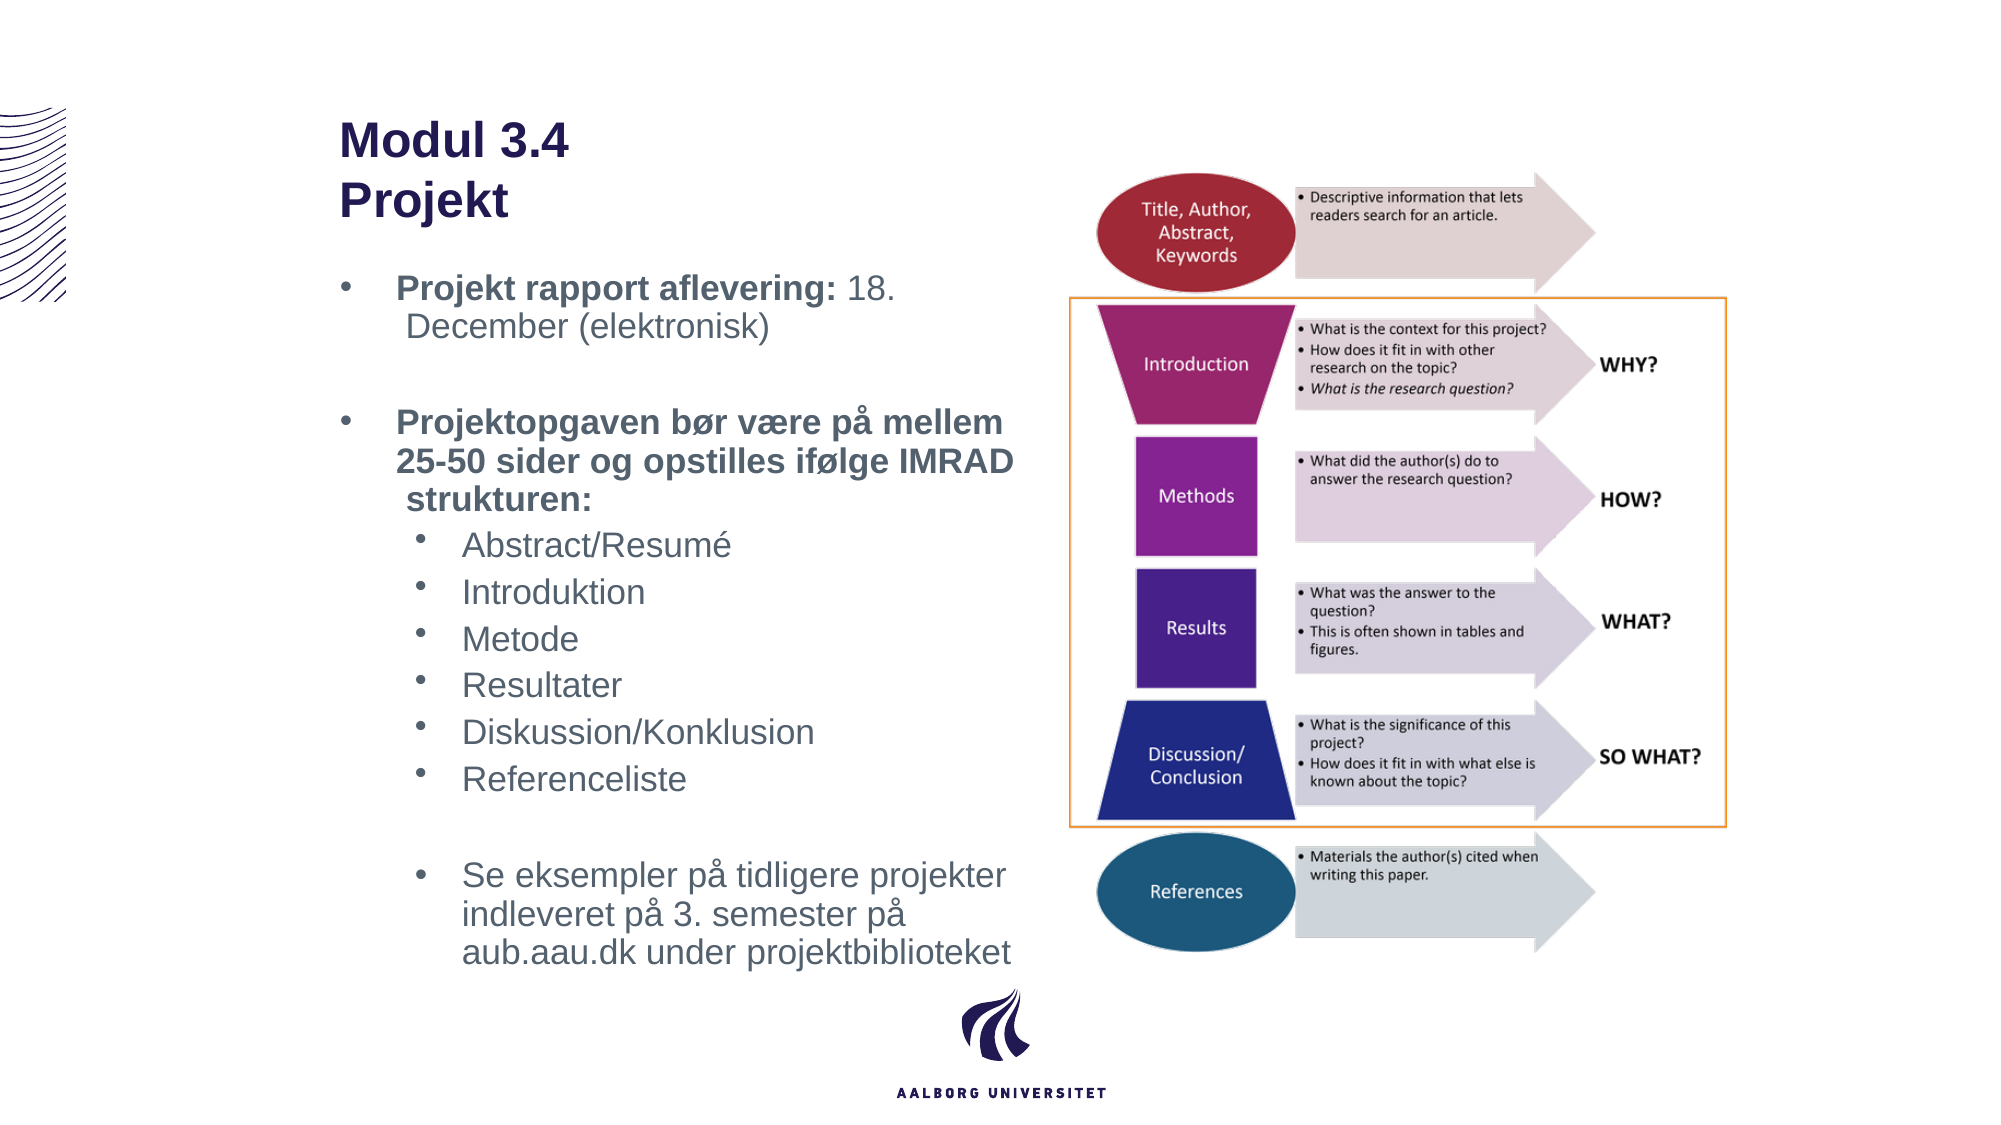

# Modul 3.4 Projekt

Projekt rapport aflevering: 18.  December (elektronisk)

Projektopgaven bør være på mellem  25-50 sider og opstilles ifølge IMRAD  strukturen:
Abstract/Resumé
Introduktion
Metode
Resultater
Diskussion/Konklusion
Referenceliste

Se eksempler på tidligere projekter  indleveret på 3. semester på  aub.aau.dk under projektbiblioteket